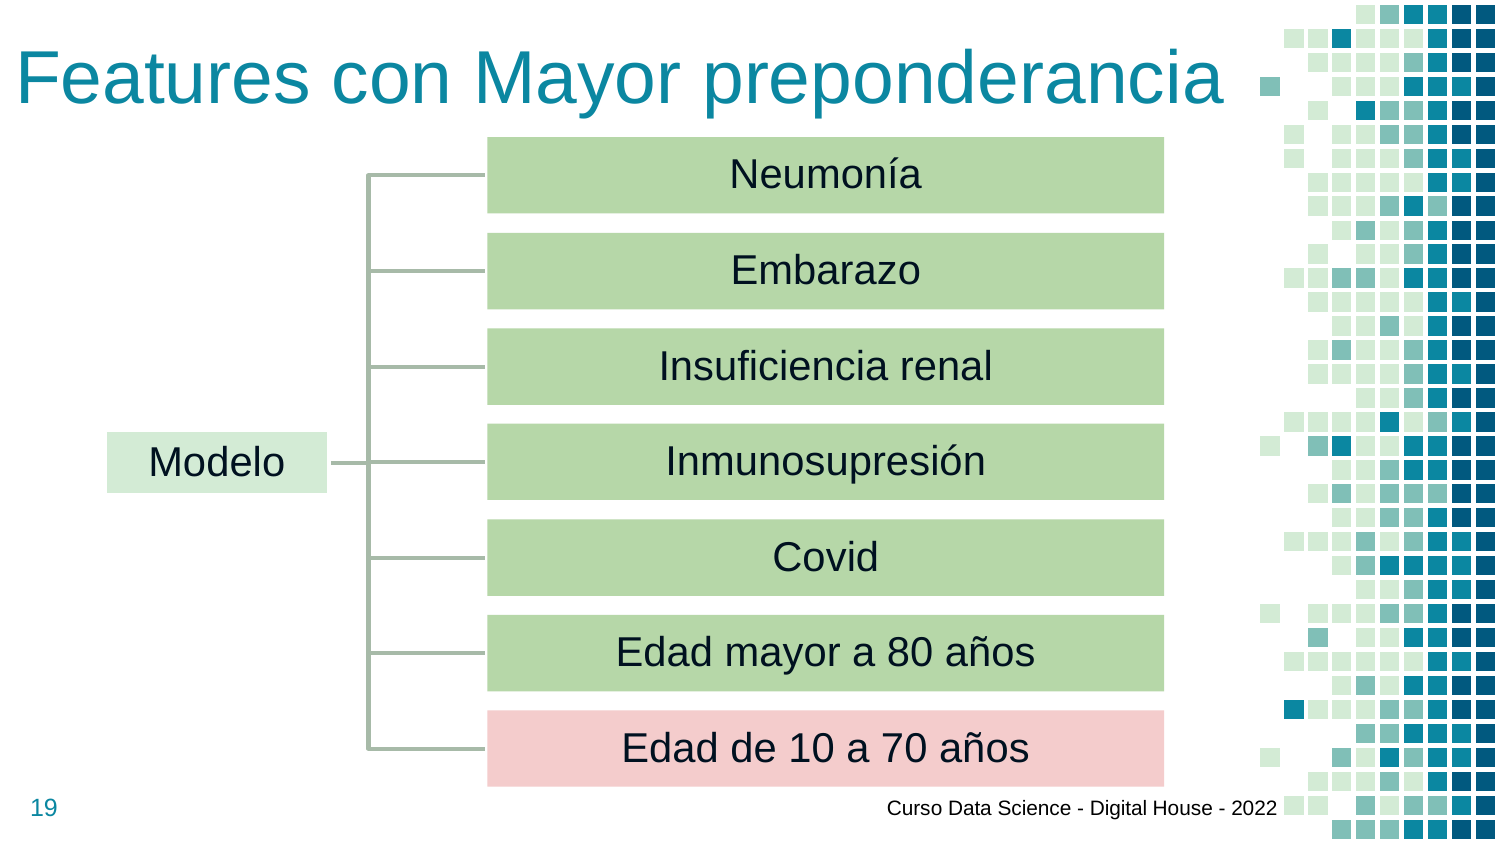

# Features con Mayor preponderancia

Neumonía

Embarazo

Insuficiencia renal

Inmunosupresión

Modelo

Covid

Edad mayor a 80 años

Edad de 10 a 70 años
19
Curso Data Science - Digital House - 2022